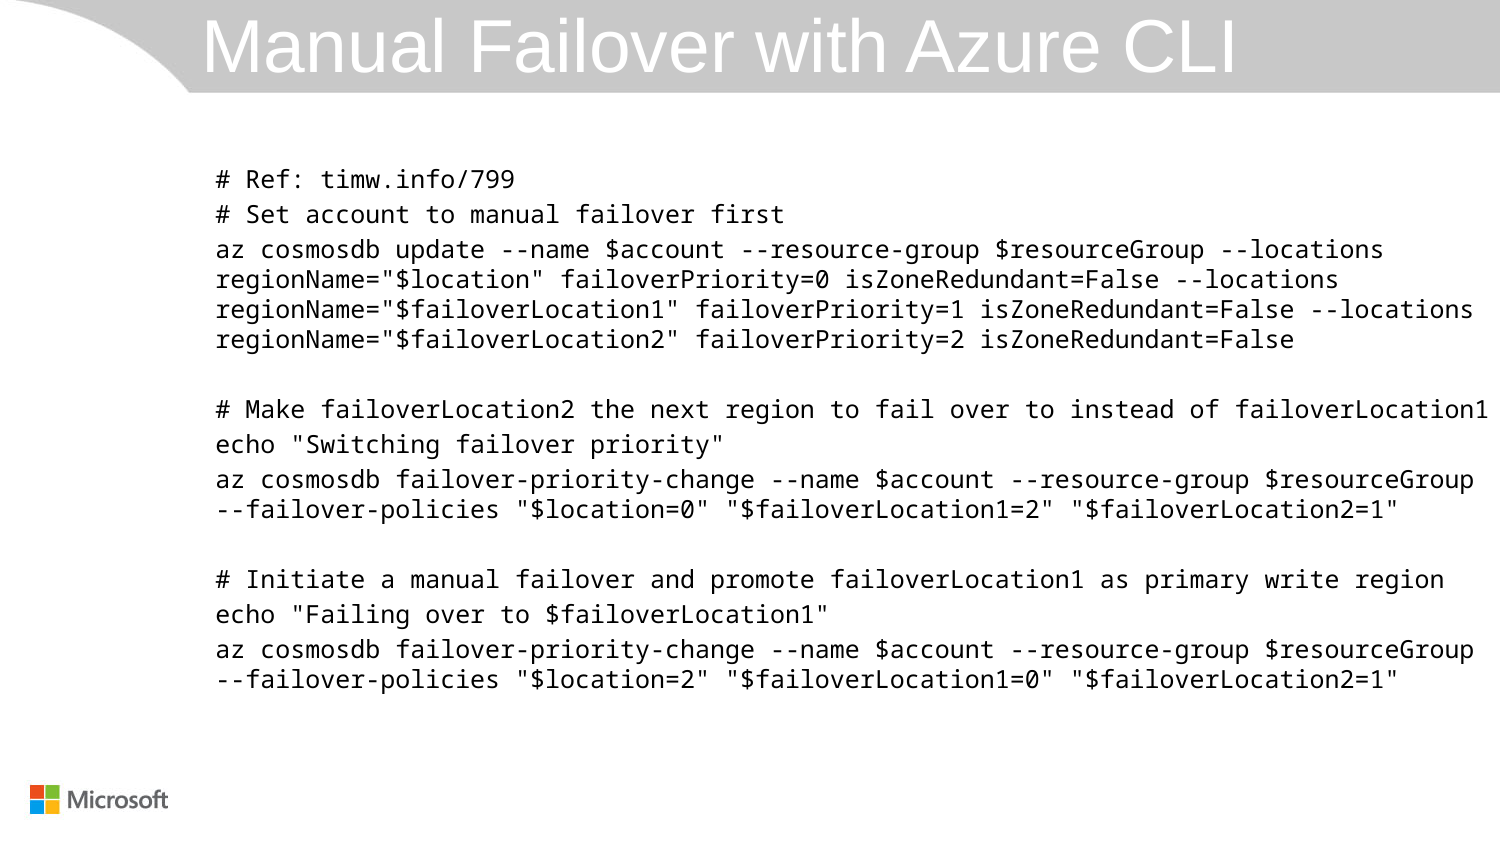

# Manual Failover with Azure CLI
# Ref: timw.info/799
# Set account to manual failover first
az cosmosdb update --name $account --resource-group $resourceGroup --locations regionName="$location" failoverPriority=0 isZoneRedundant=False --locations regionName="$failoverLocation1" failoverPriority=1 isZoneRedundant=False --locations regionName="$failoverLocation2" failoverPriority=2 isZoneRedundant=False

# Make failoverLocation2 the next region to fail over to instead of failoverLocation1
echo "Switching failover priority"
az cosmosdb failover-priority-change --name $account --resource-group $resourceGroup --failover-policies "$location=0" "$failoverLocation1=2" "$failoverLocation2=1"

# Initiate a manual failover and promote failoverLocation1 as primary write region
echo "Failing over to $failoverLocation1"
az cosmosdb failover-priority-change --name $account --resource-group $resourceGroup --failover-policies "$location=2" "$failoverLocation1=0" "$failoverLocation2=1"